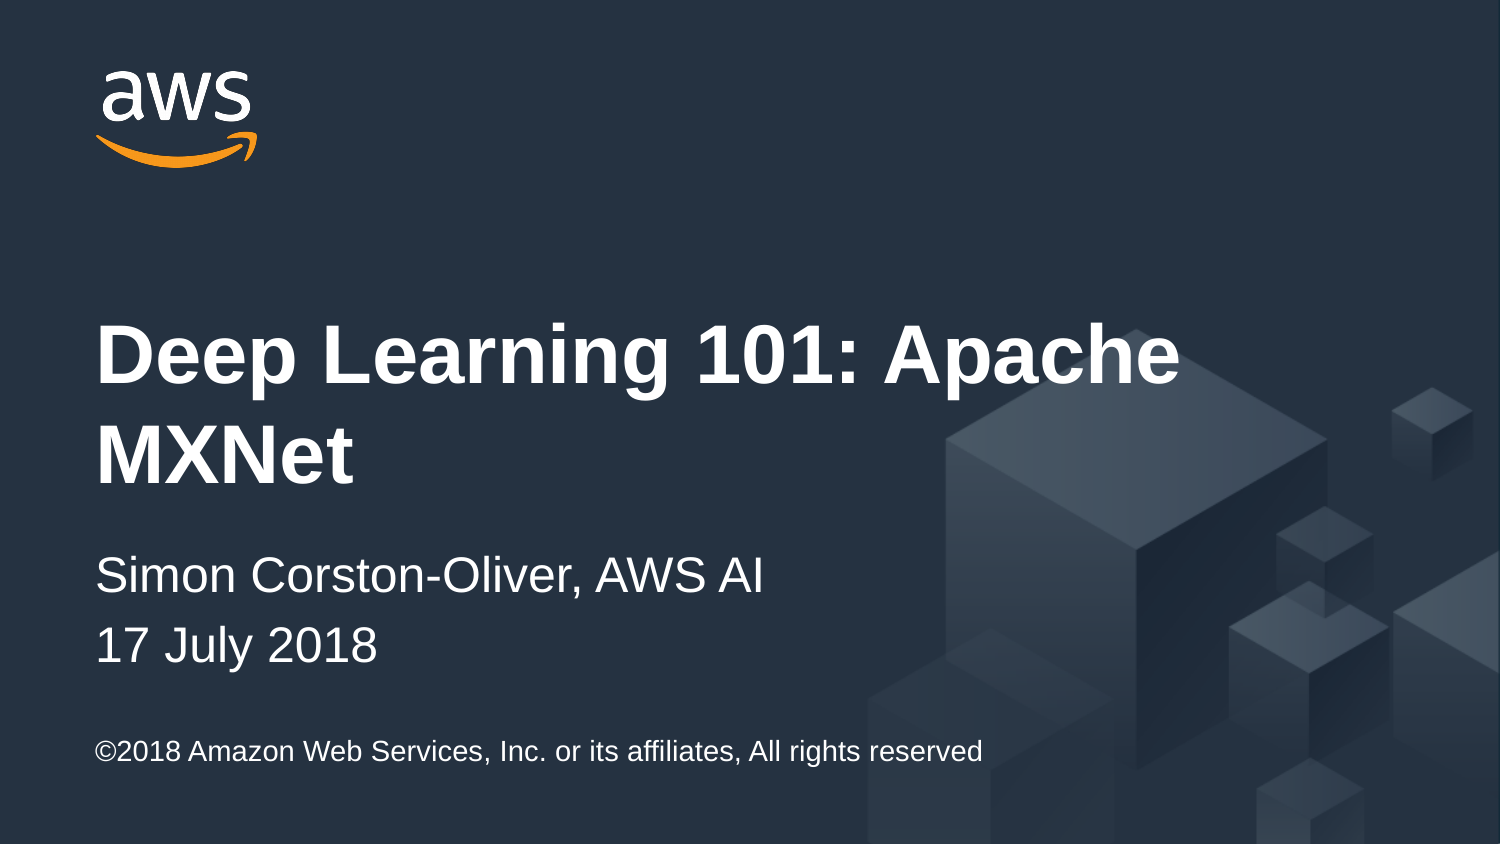

Deep Learning 101: Apache MXNet
Simon Corston-Oliver, AWS AI
17 July 2018
©2018 Amazon Web Services, Inc. or its affiliates, All rights reserved